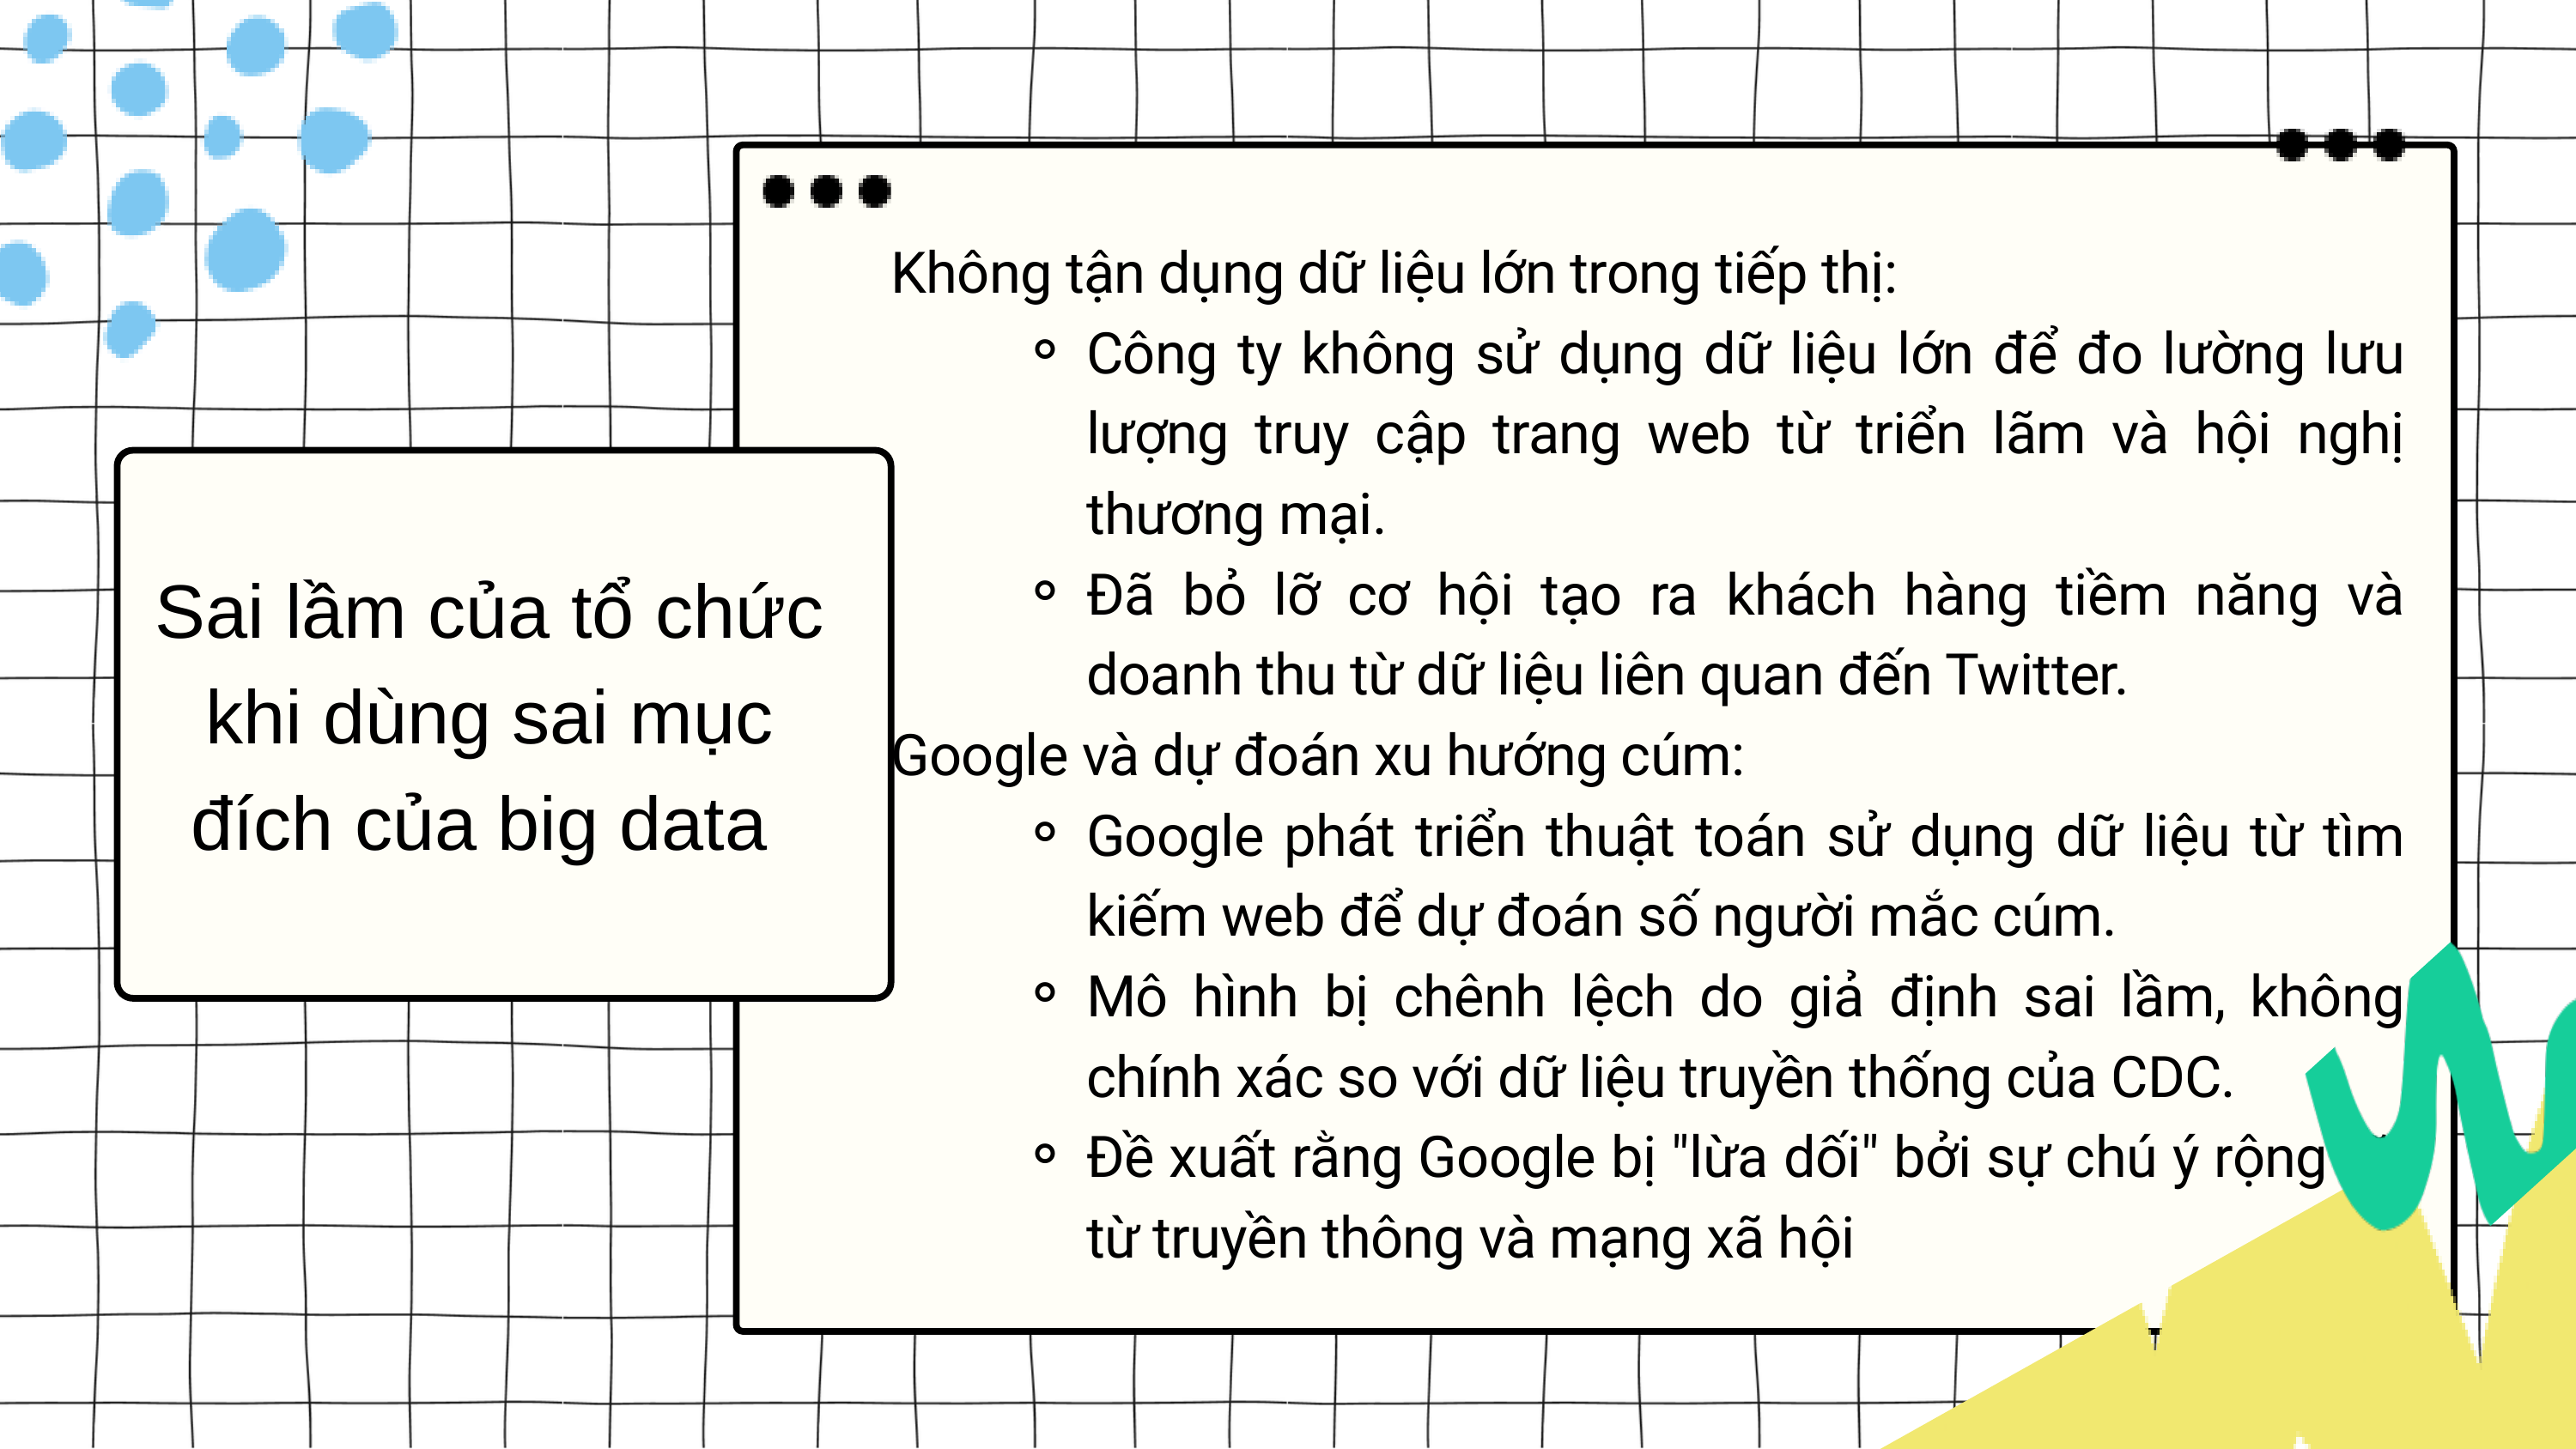

Không tận dụng dữ liệu lớn trong tiếp thị:
Công ty không sử dụng dữ liệu lớn để đo lường lưu lượng truy cập trang web từ triển lãm và hội nghị thương mại.
Đã bỏ lỡ cơ hội tạo ra khách hàng tiềm năng và doanh thu từ dữ liệu liên quan đến Twitter.
Google và dự đoán xu hướng cúm:
Google phát triển thuật toán sử dụng dữ liệu từ tìm kiếm web để dự đoán số người mắc cúm.
Mô hình bị chênh lệch do giả định sai lầm, không chính xác so với dữ liệu truyền thống của CDC.
Đề xuất rằng Google bị "lừa dối" bởi sự chú ý rộng rãi từ truyền thông và mạng xã hội

Sai lầm của tổ chức khi dùng sai mục đích của big data